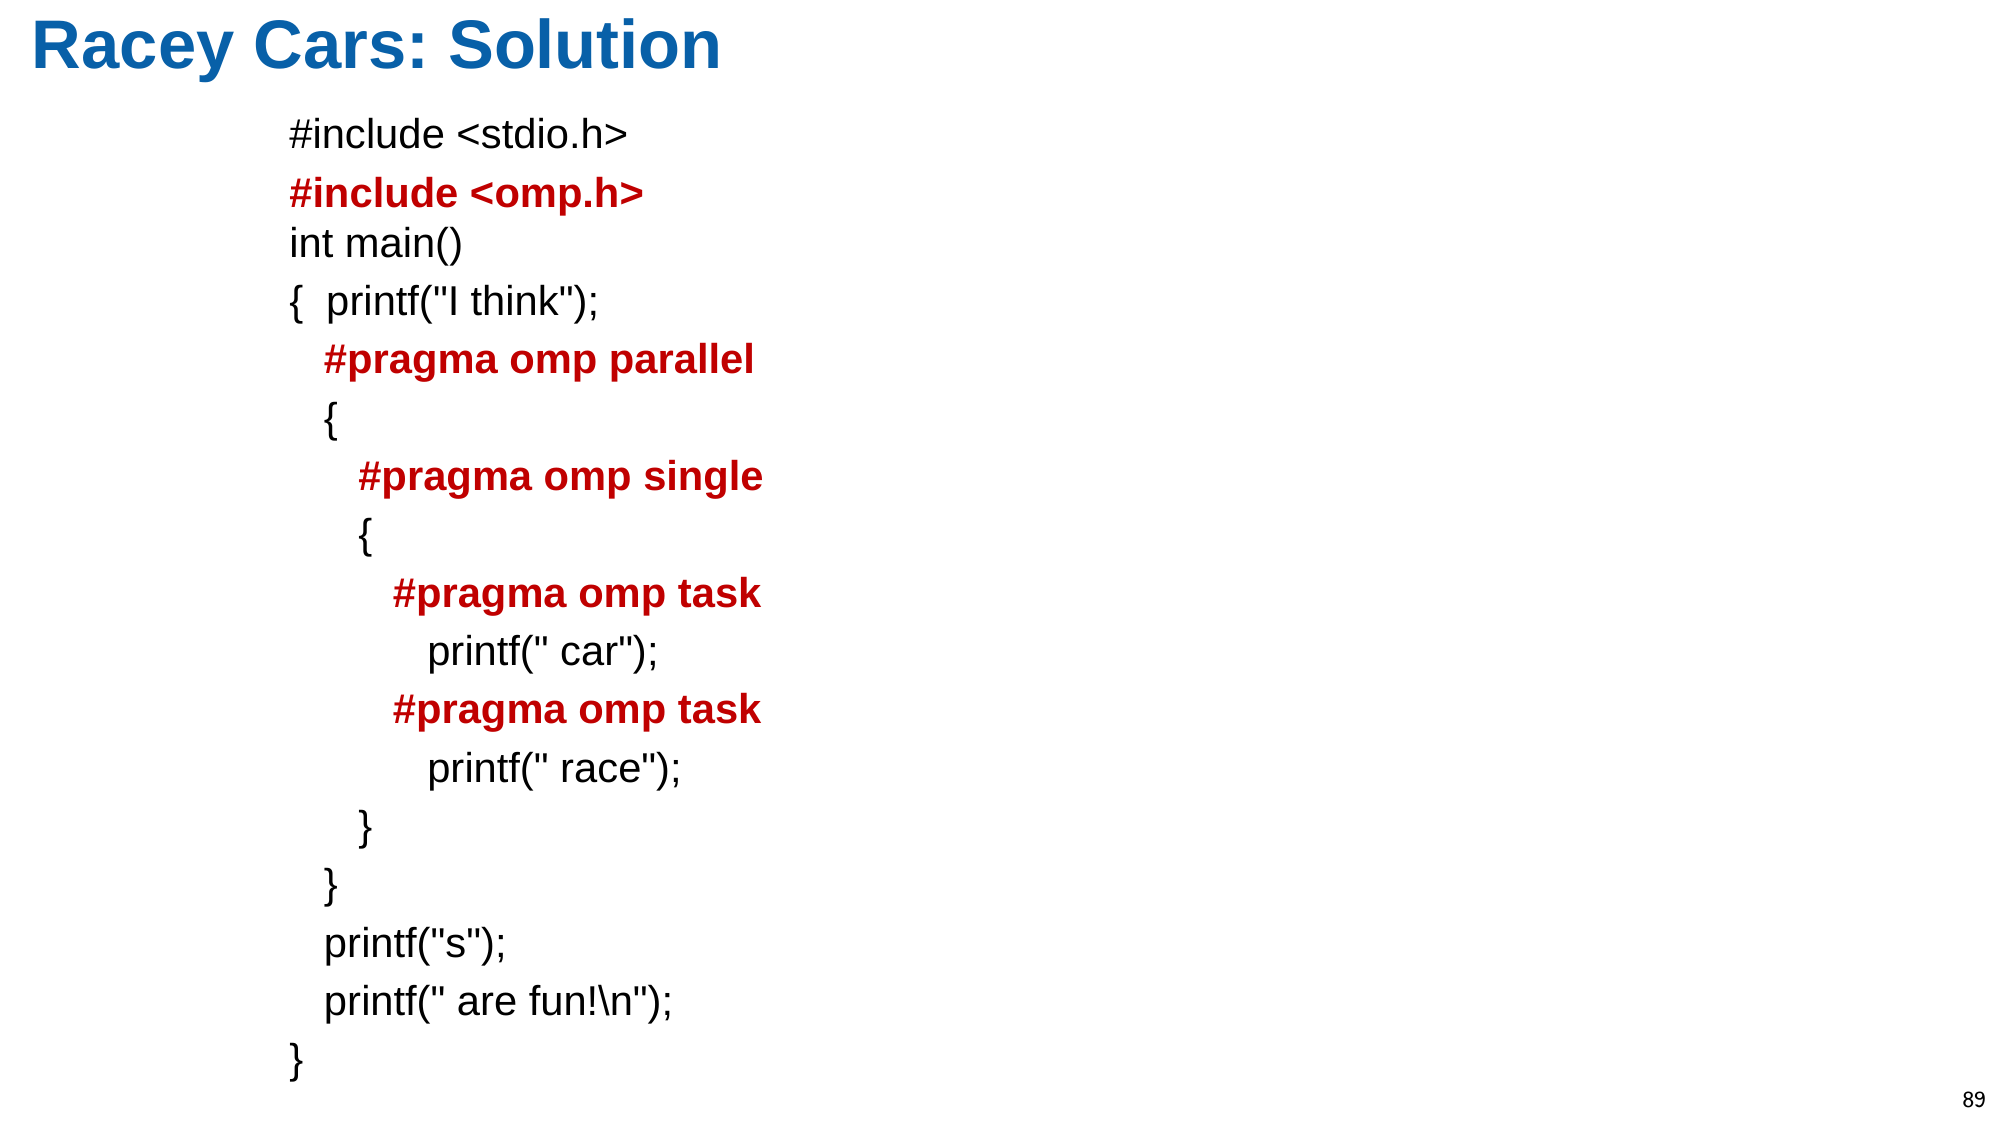

# Racey Cars: Solution
#include <stdio.h>
#include <omp.h>
int main()
{  printf("I think");
   #pragma omp parallel
   {
      #pragma omp single
      {
         #pragma omp task
            printf(" car");
         #pragma omp task
            printf(" race");
      }
   }
   printf("s");
   printf(" are fun!\n");
}

89